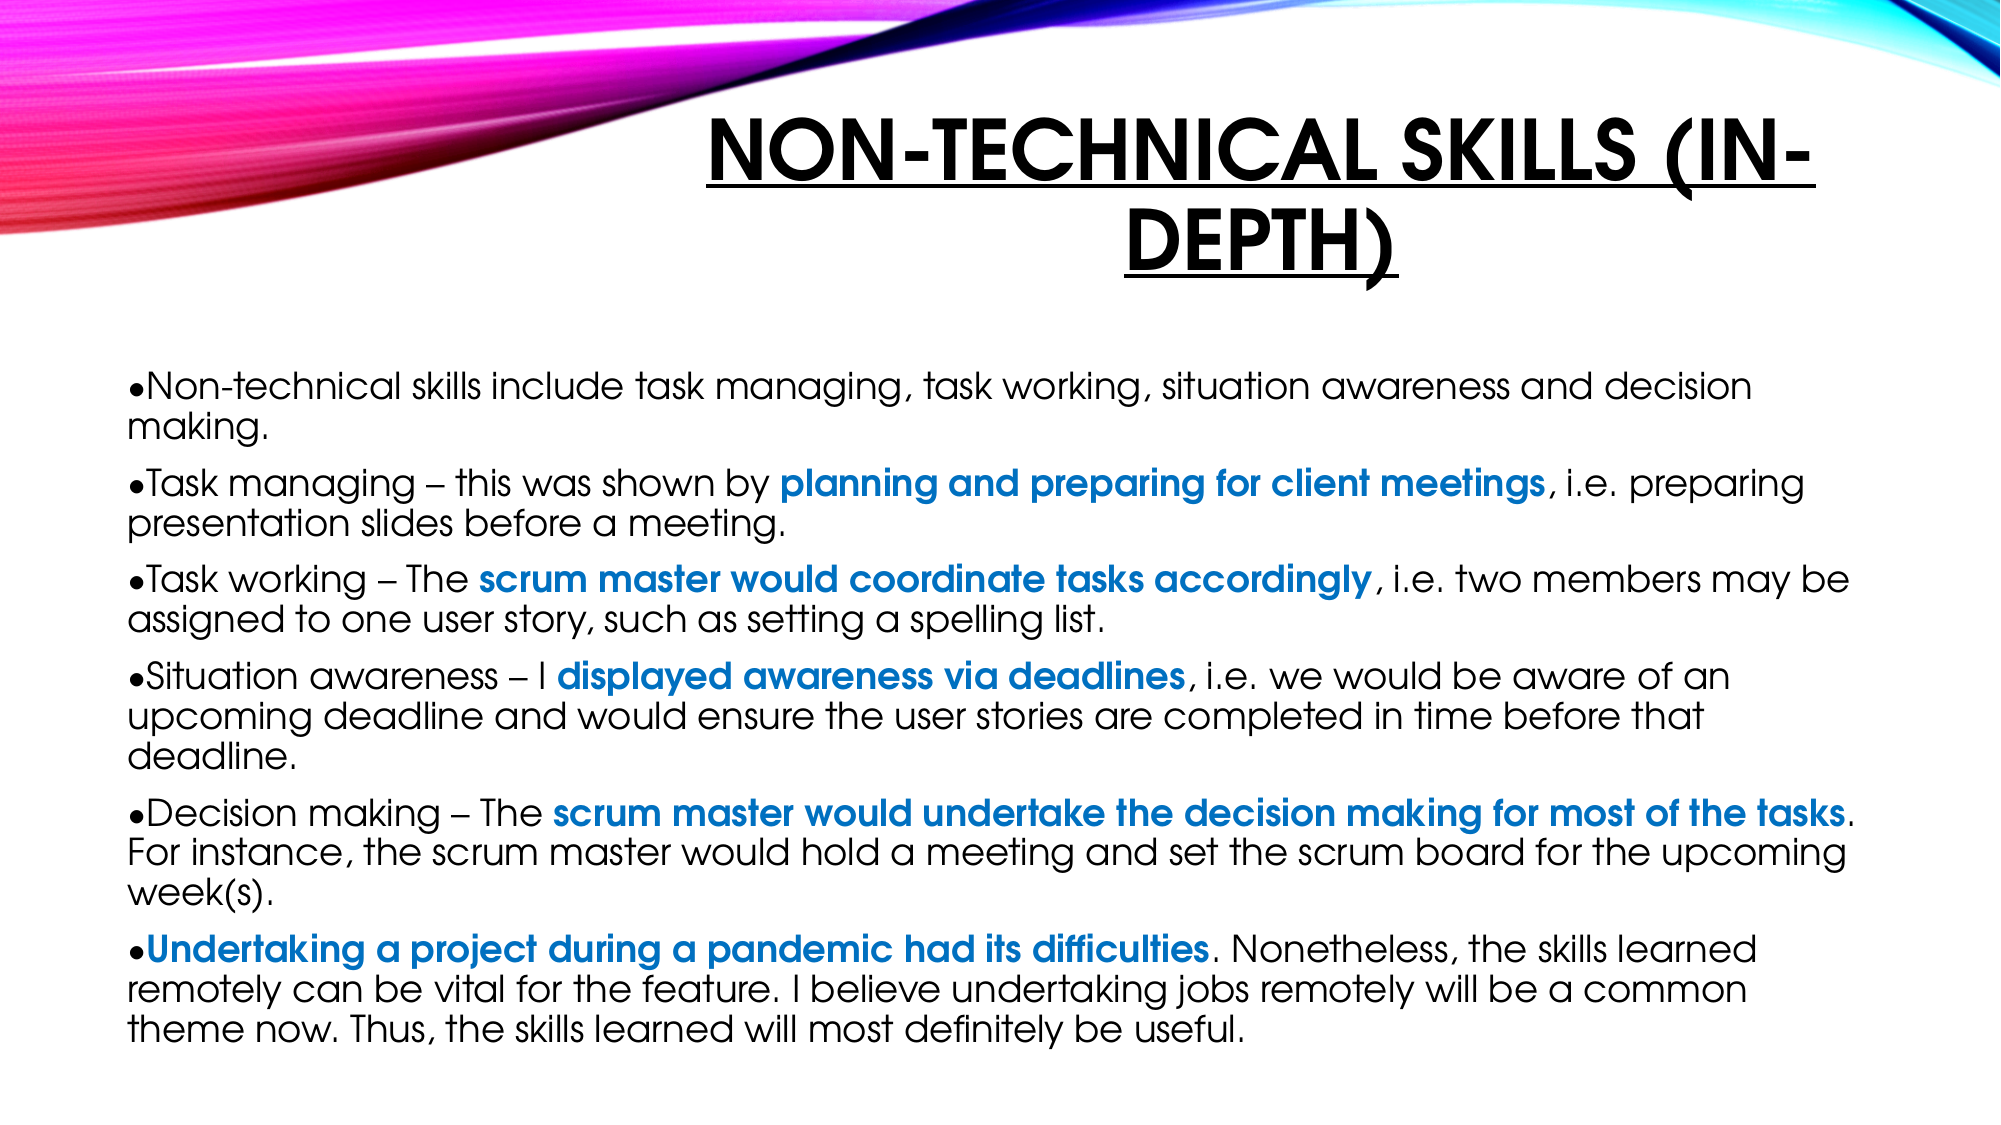

# Non-technical skills (in-depth)
•Non-technical skills include task managing, task working, situation awareness and decision making.
•Task managing – this was shown by planning and preparing for client meetings, i.e. preparing presentation slides before a meeting.
•Task working – The scrum master would coordinate tasks accordingly, i.e. two members may be assigned to one user story, such as setting a spelling list.
•Situation awareness – I displayed awareness via deadlines, i.e. we would be aware of an upcoming deadline and would ensure the user stories are completed in time before that deadline.
•Decision making – The scrum master would undertake the decision making for most of the tasks. For instance, the scrum master would hold a meeting and set the scrum board for the upcoming week(s).
•Undertaking a project during a pandemic had its difficulties. Nonetheless, the skills learned remotely can be vital for the feature. I believe undertaking jobs remotely will be a common theme now. Thus, the skills learned will most definitely be useful.